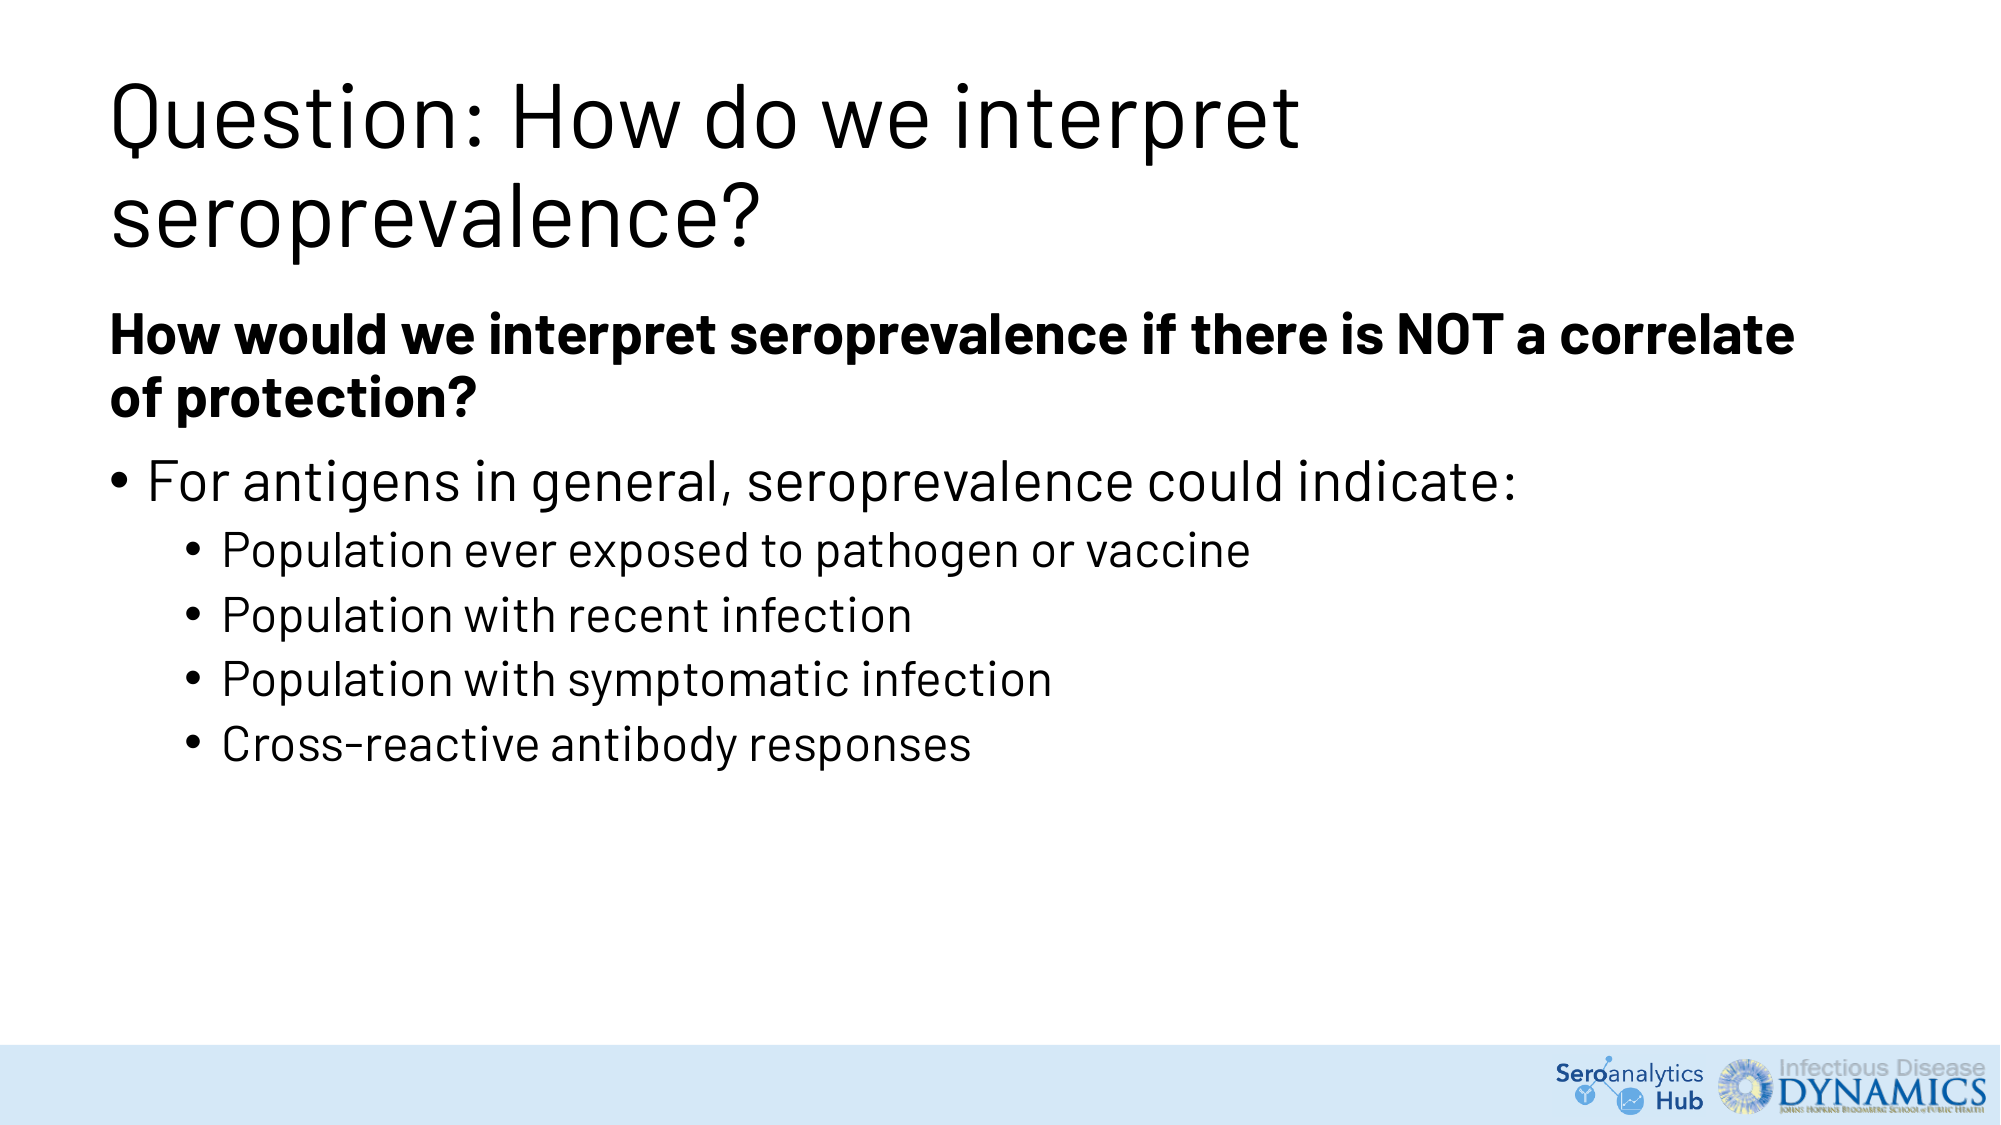

# Question: How do we interpret seroprevalence?
How would we interpret seroprevalence if there is NOT a correlate of protection?
For antigens in general, seroprevalence could indicate:
Population ever exposed to pathogen or vaccine
Population with recent infection
Population with symptomatic infection
Cross-reactive antibody responses